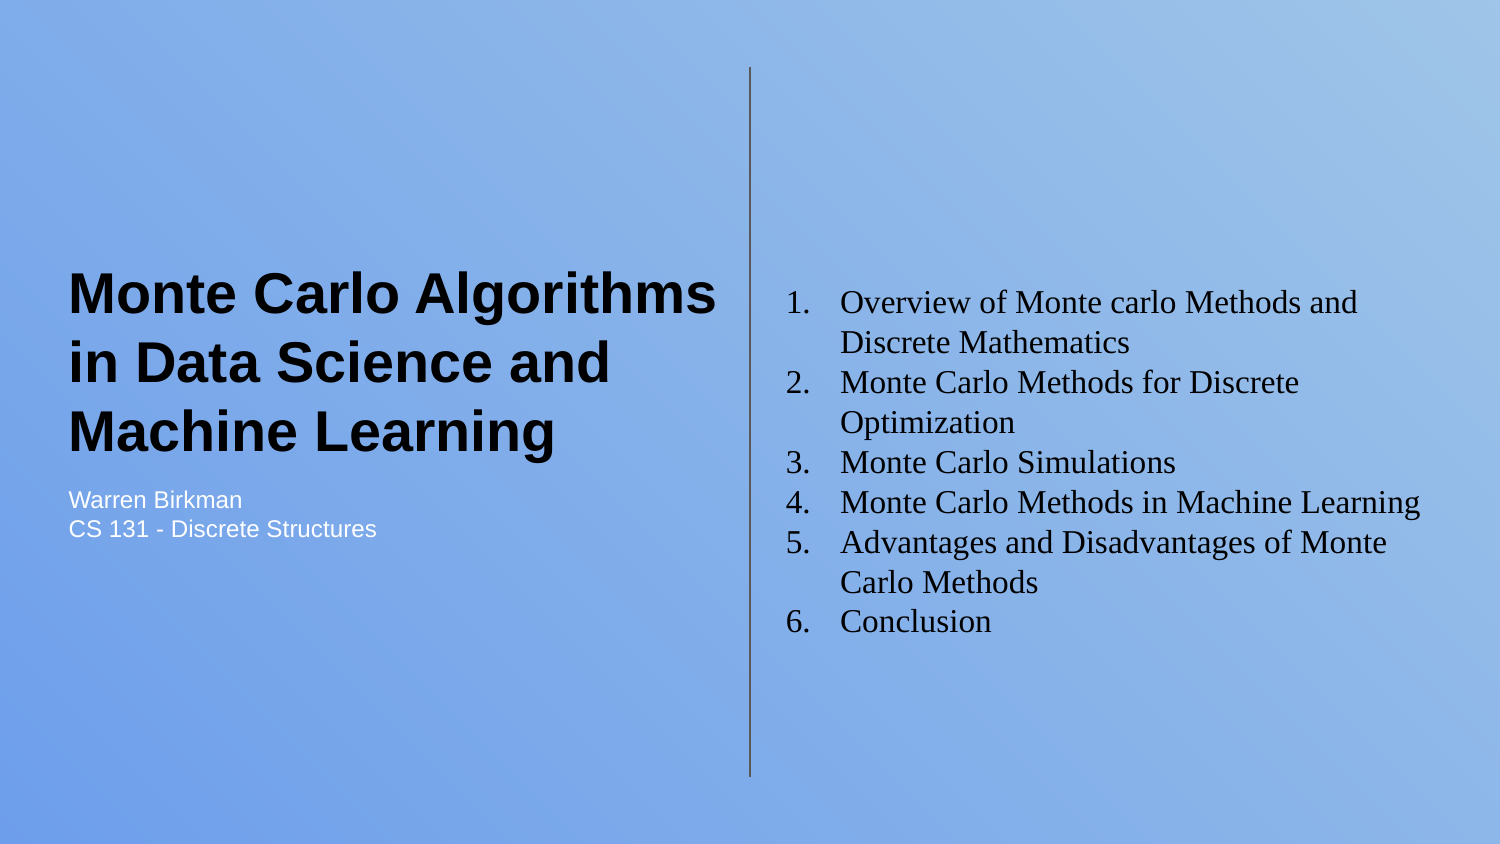

# Monte Carlo Algorithms in Data Science and Machine Learning
Overview of Monte carlo Methods and Discrete Mathematics
Monte Carlo Methods for Discrete Optimization
Monte Carlo Simulations
Monte Carlo Methods in Machine Learning
Advantages and Disadvantages of Monte Carlo Methods
Conclusion
Warren Birkman
CS 131 - Discrete Structures